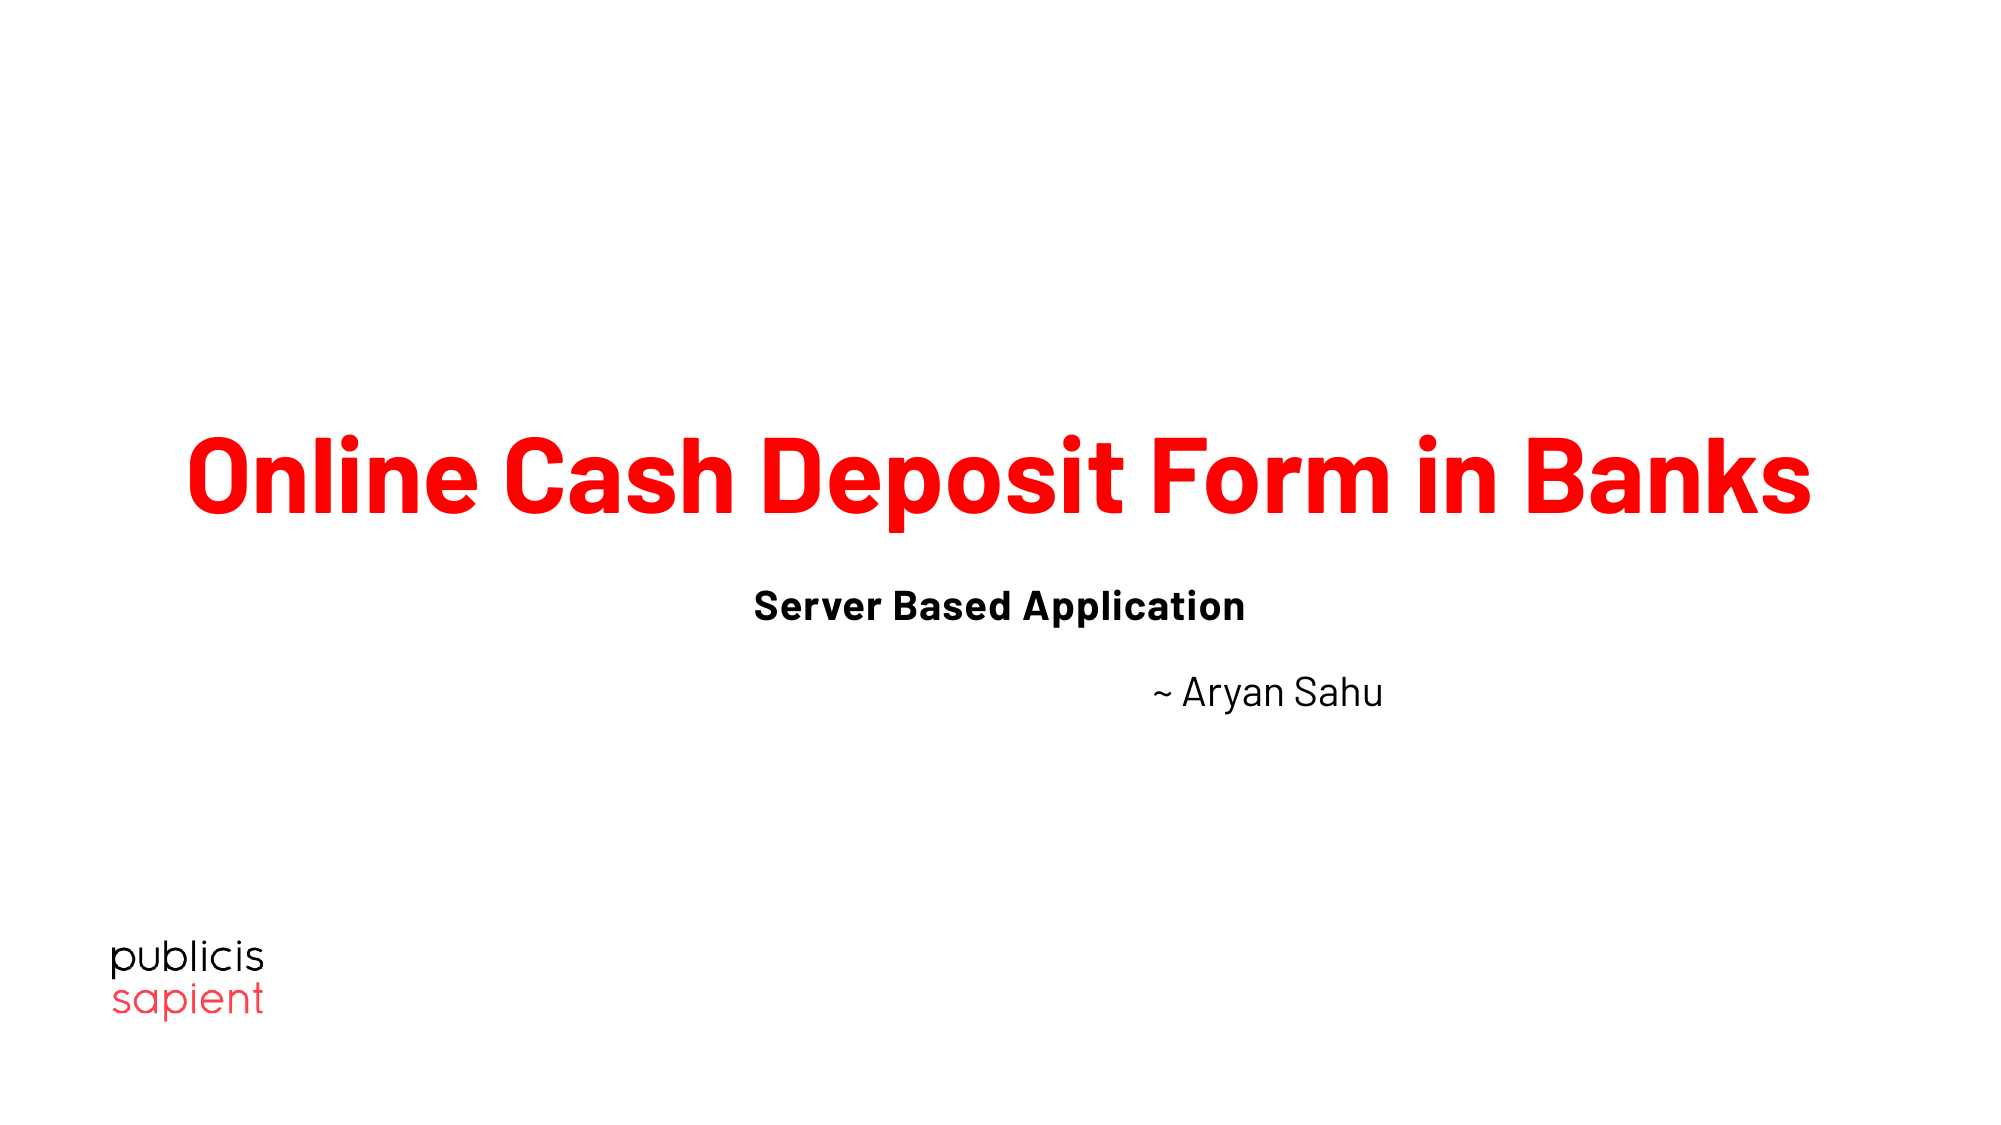

# Online Cash Deposit Form in Banks
Server Based Application
~ Aryan Sahu